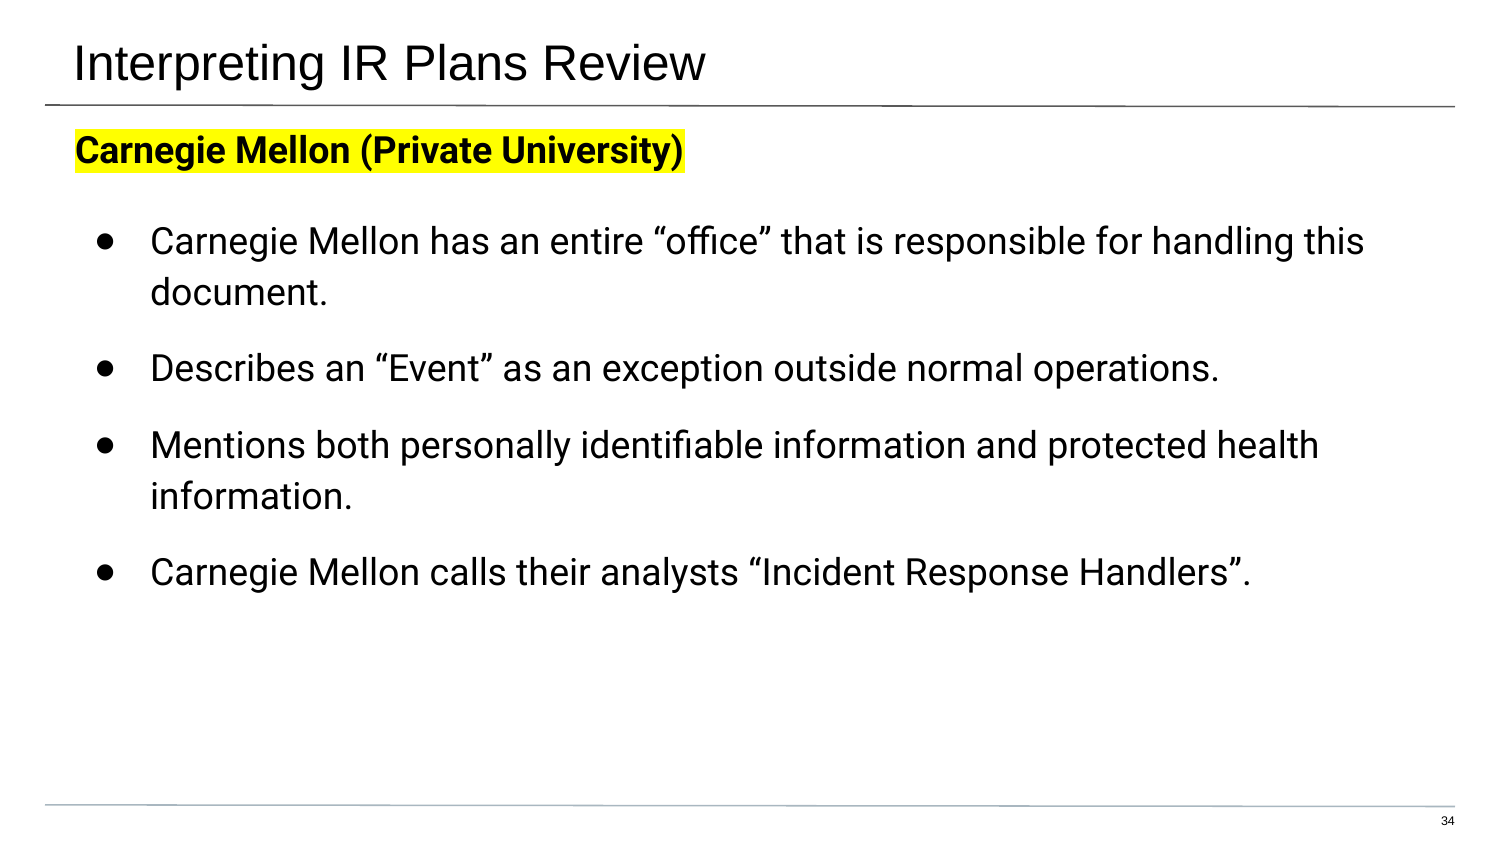

# Interpreting IR Plans Review
Carnegie Mellon (Private University)
Carnegie Mellon has an entire “office” that is responsible for handling this document.
Describes an “Event” as an exception outside normal operations.
Mentions both personally identifiable information and protected health information.
Carnegie Mellon calls their analysts “Incident Response Handlers”.

34